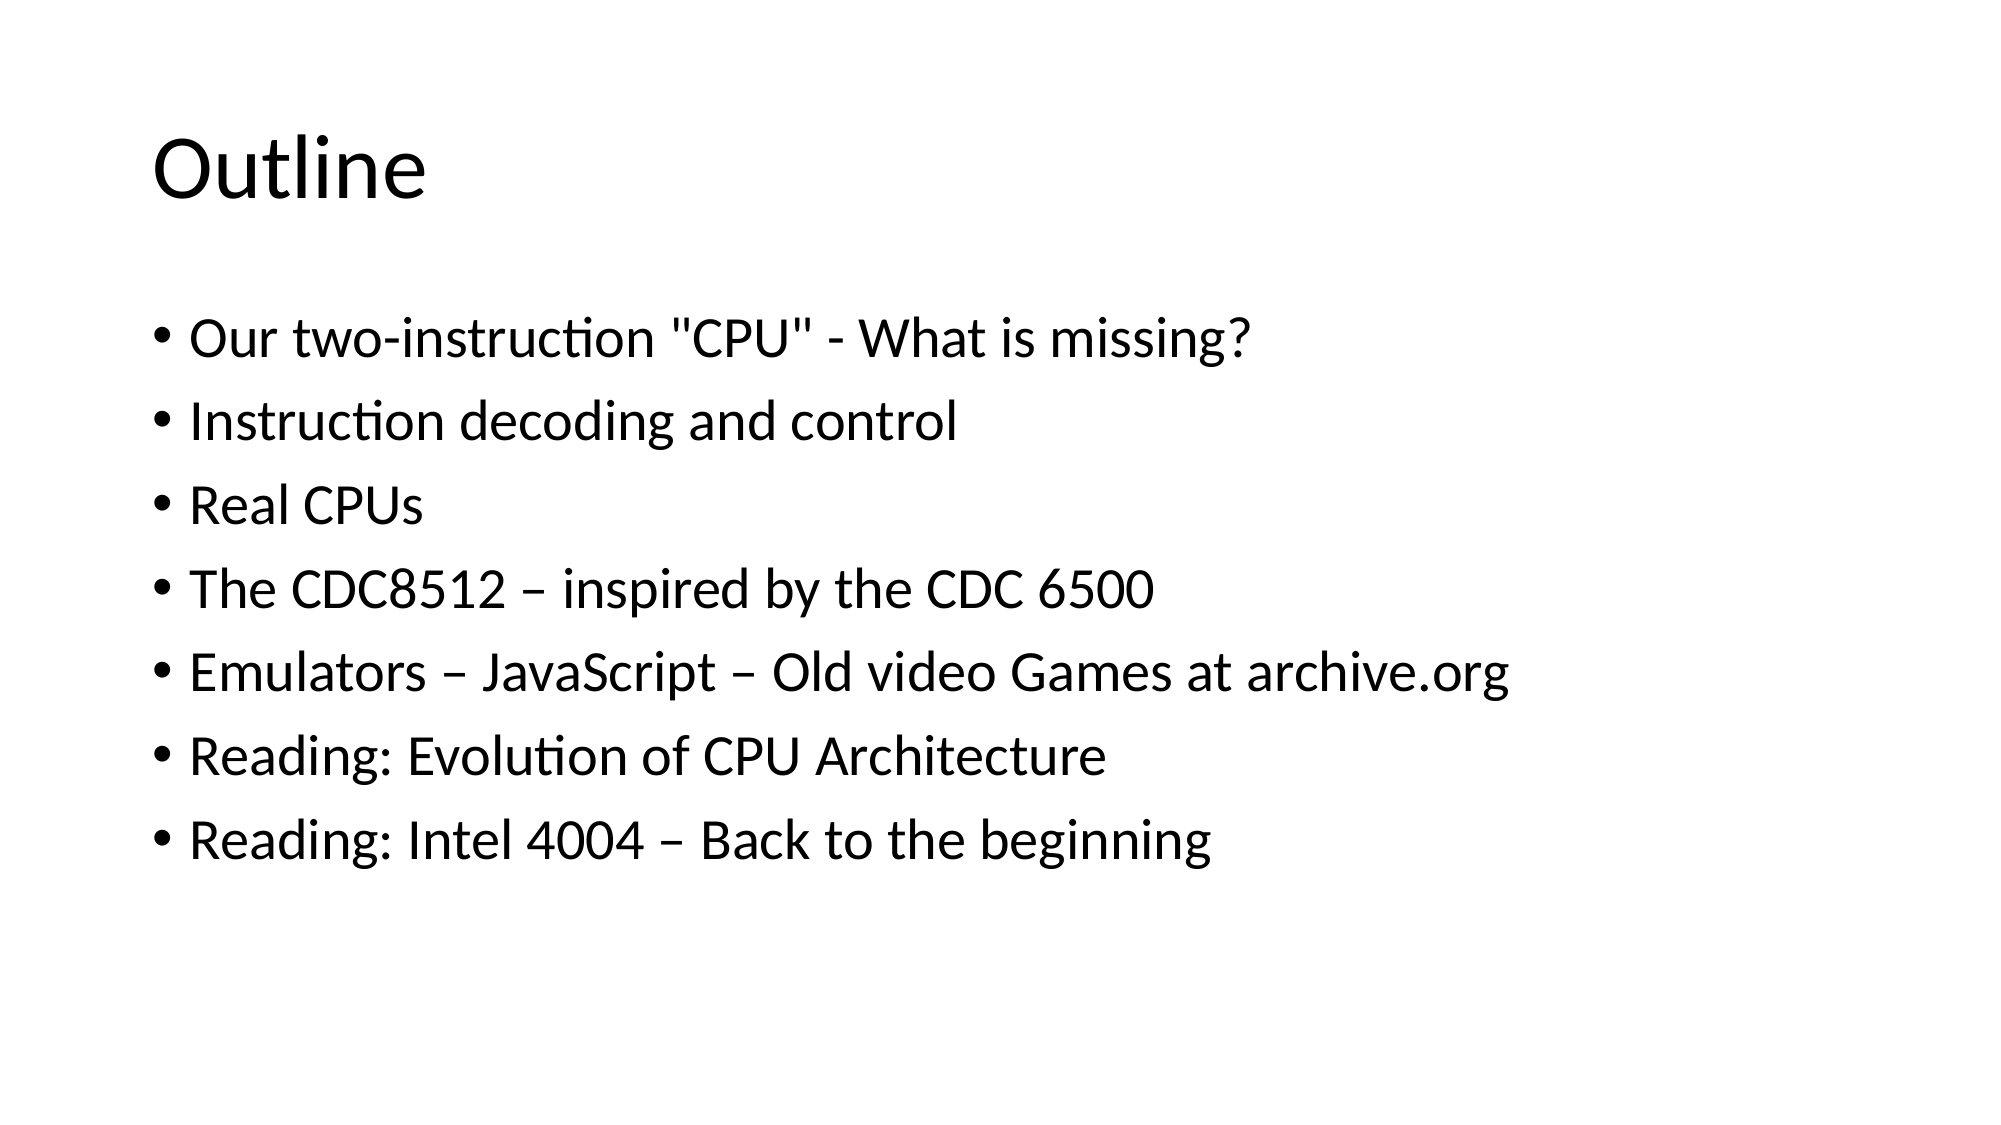

# Outline
Our two-instruction "CPU" - What is missing?
Instruction decoding and control
Real CPUs
The CDC8512 – inspired by the CDC 6500
Emulators – JavaScript – Old video Games at archive.org
Reading: Evolution of CPU Architecture
Reading: Intel 4004 – Back to the beginning